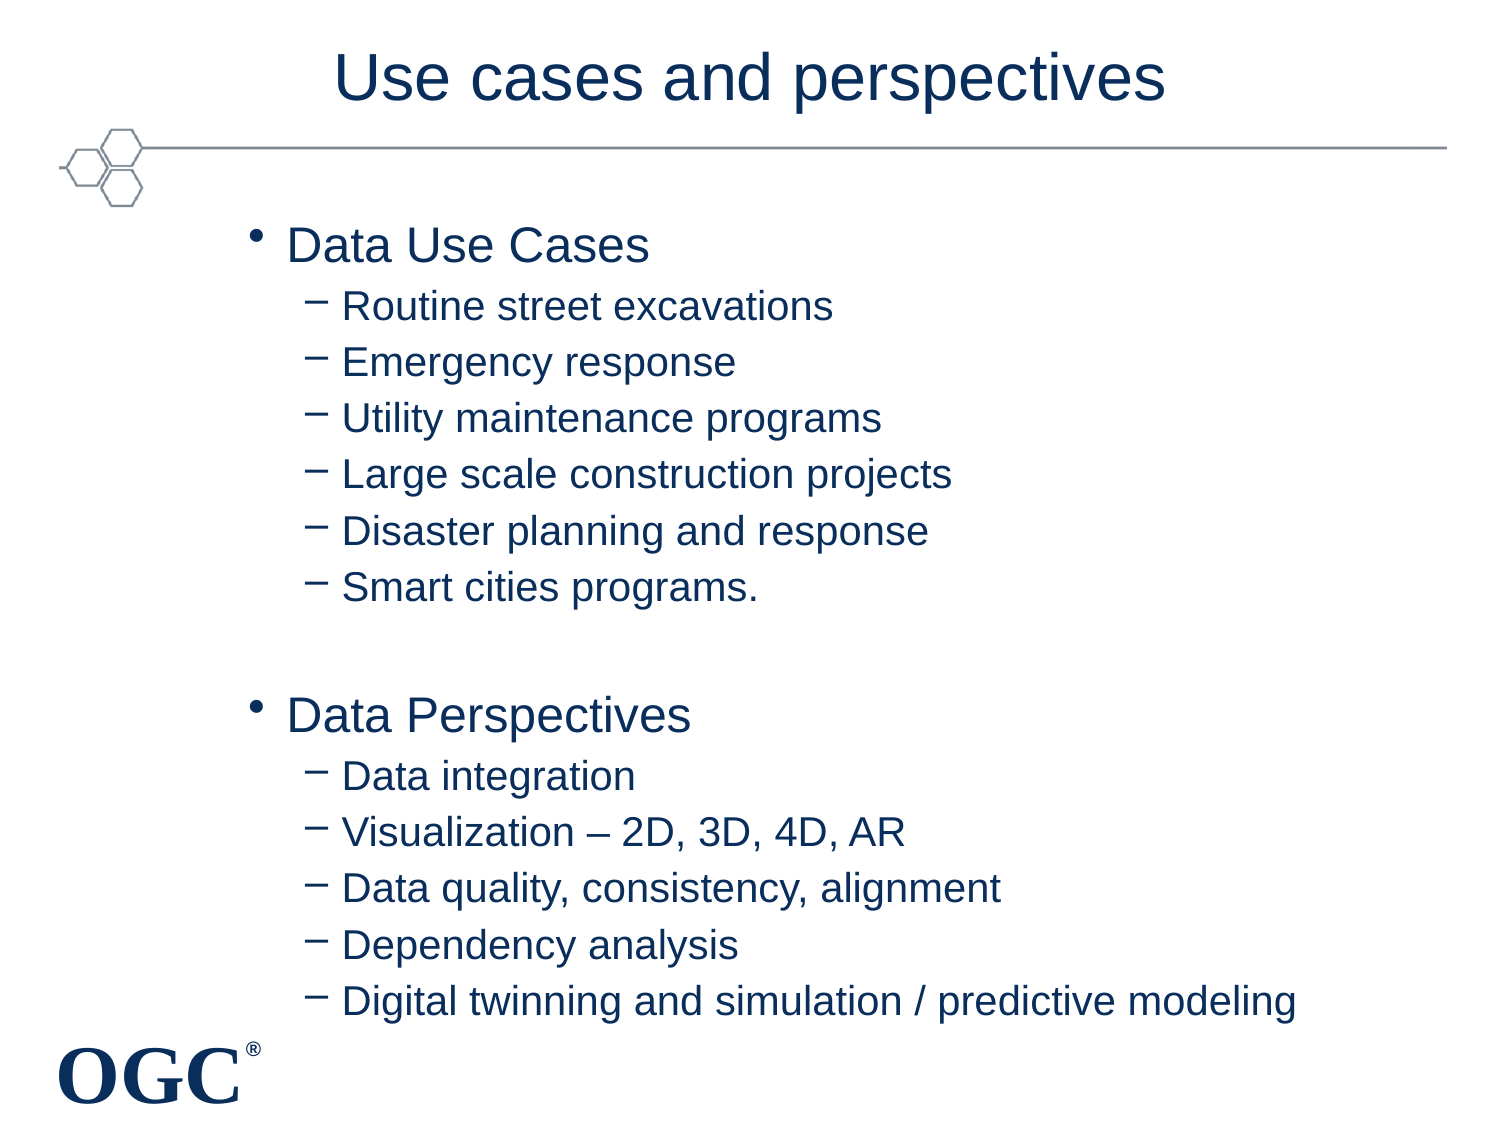

# Use cases and perspectives
Data Use Cases
Routine street excavations
Emergency response
Utility maintenance programs
Large scale construction projects
Disaster planning and response
Smart cities programs.

Data Perspectives
Data integration
Visualization – 2D, 3D, 4D, AR
Data quality, consistency, alignment
Dependency analysis
Digital twinning and simulation / predictive modeling